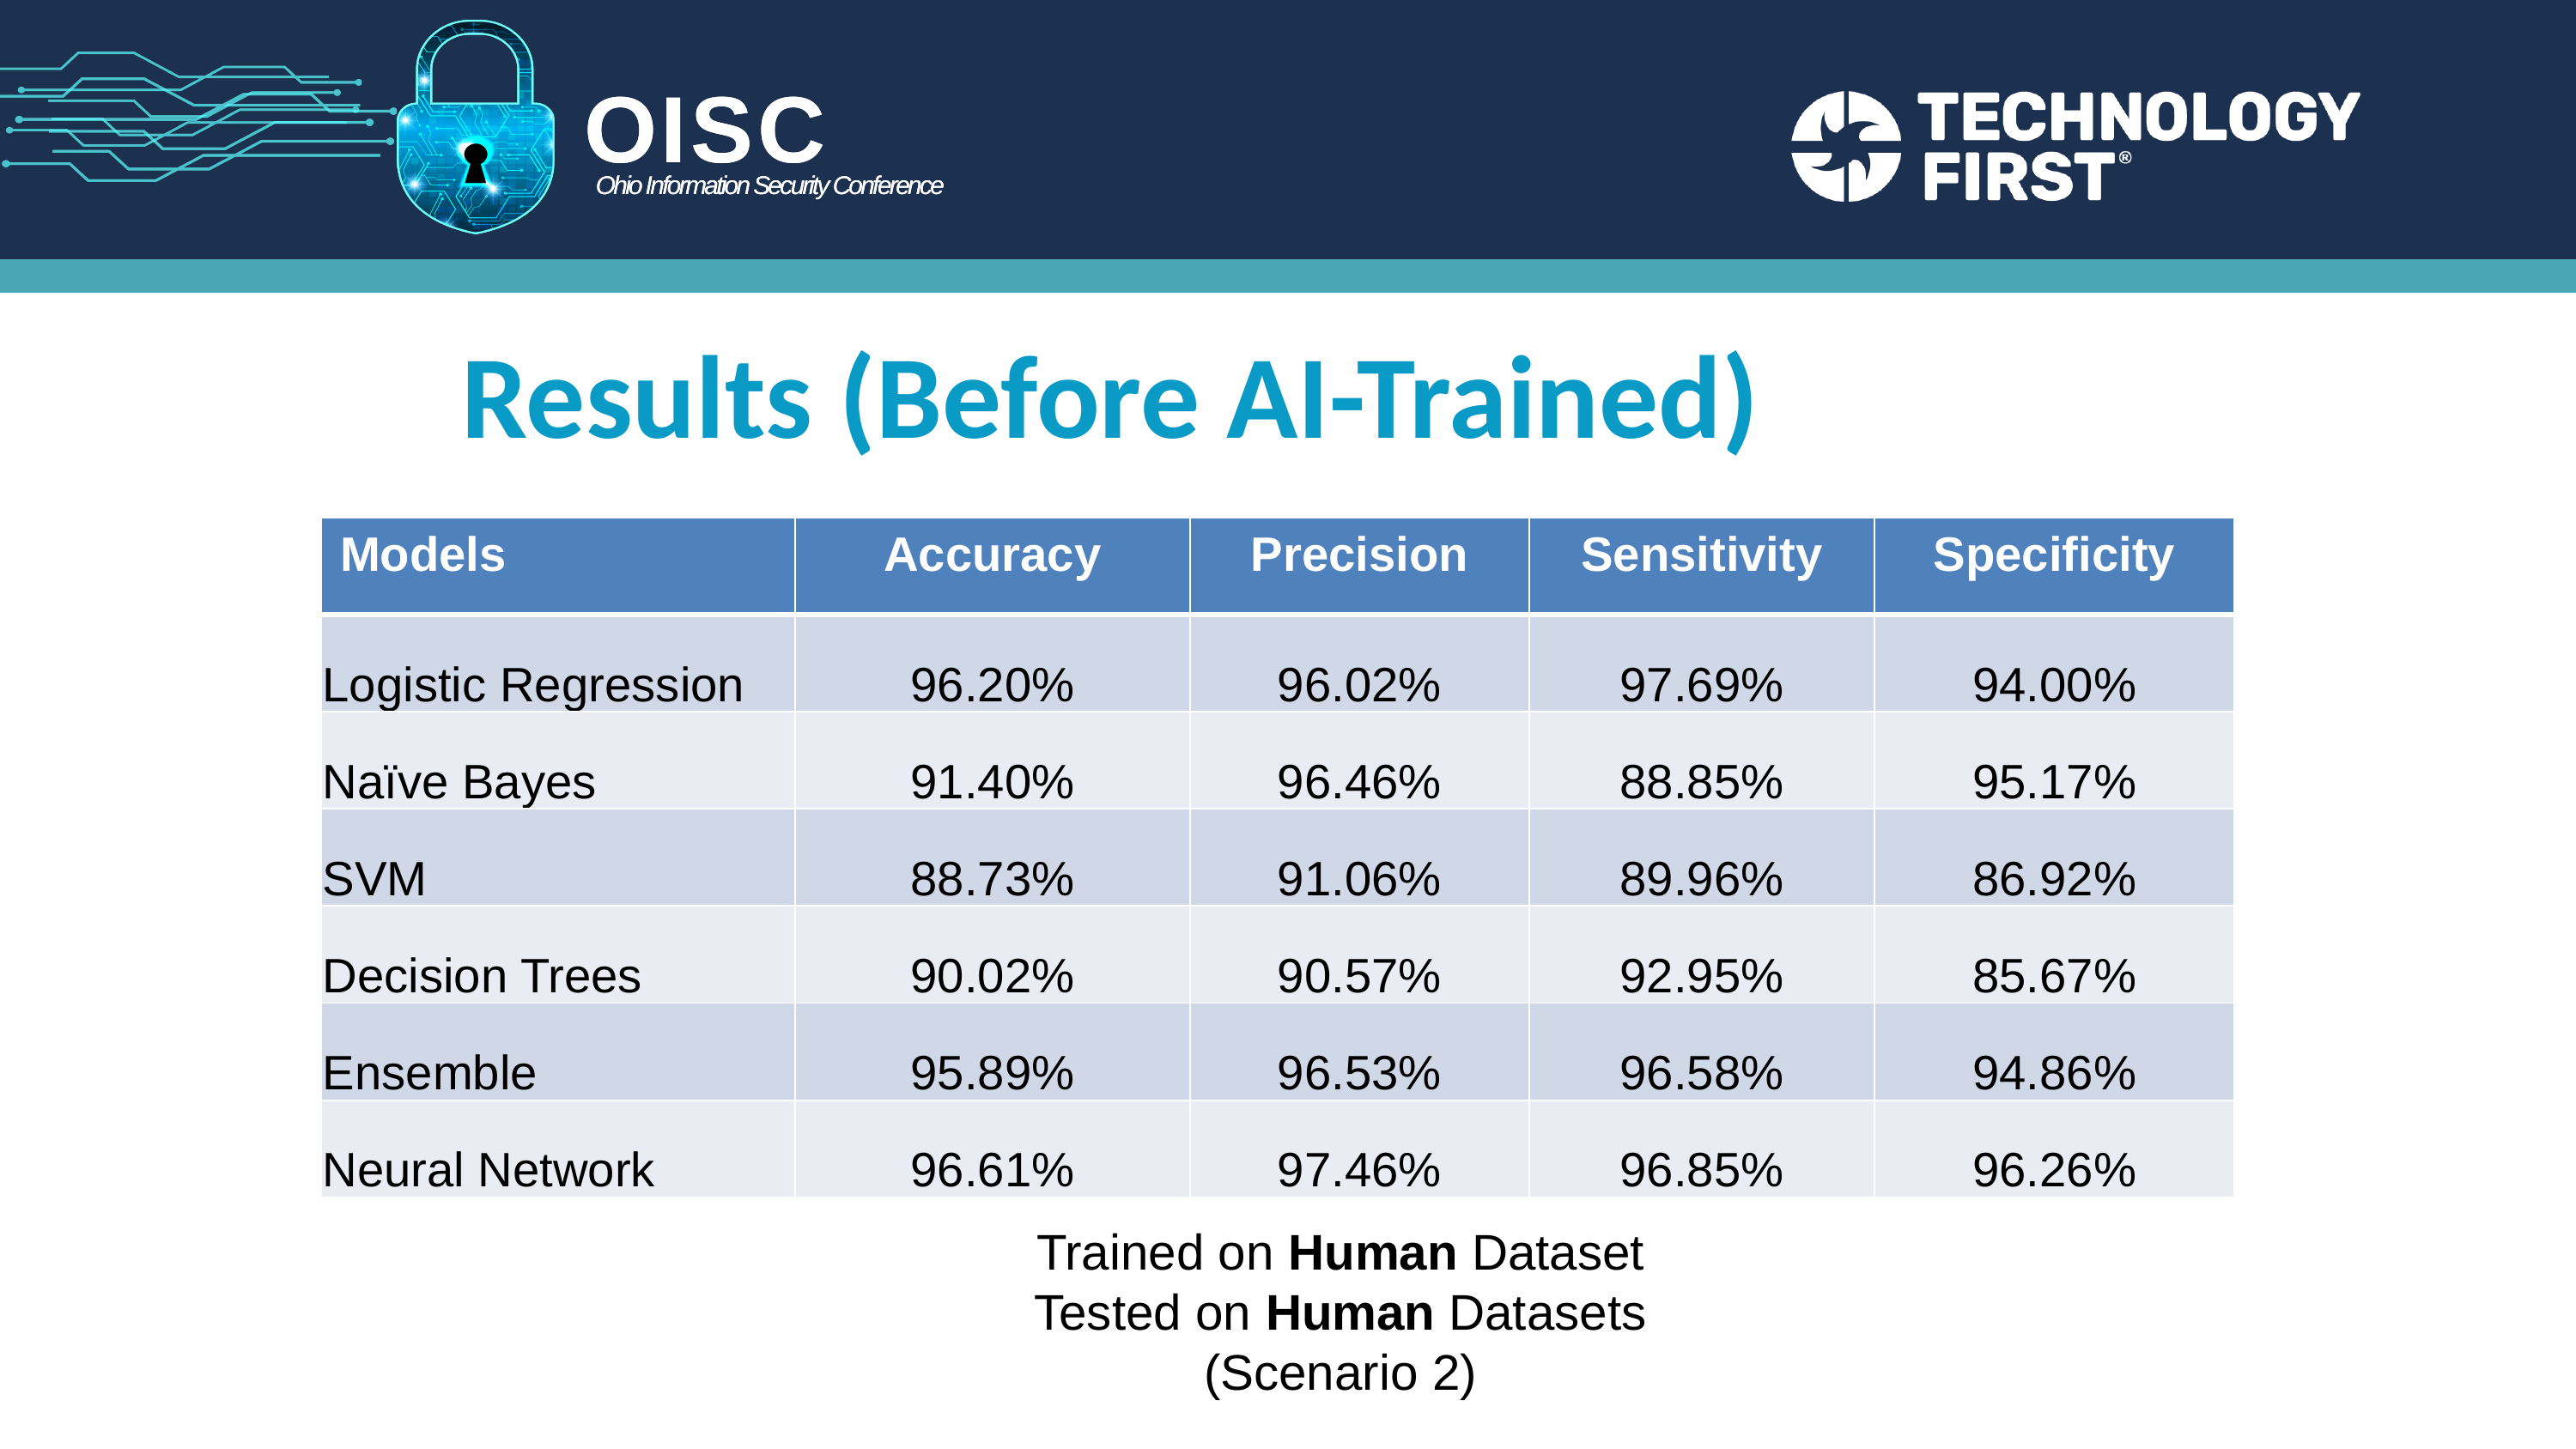

OISC

Ohio Information Security Conference
Results (Before AI-Trained)
| Models | Accuracy | Precision | Sensitivity | Specificity |
| --- | --- | --- | --- | --- |
| Logistic Regression | 96.20% | 96.02% | 97.69% | 94.00% |
| Naïve Bayes | 91.40% | 96.46% | 88.85% | 95.17% |
| SVM | 88.73% | 91.06% | 89.96% | 86.92% |
| Decision Trees | 90.02% | 90.57% | 92.95% | 85.67% |
| Ensemble | 95.89% | 96.53% | 96.58% | 94.86% |
| Neural Network | 96.61% | 97.46% | 96.85% | 96.26% |

Trained on Human Dataset
Tested on Human Datasets
(Scenario 2)